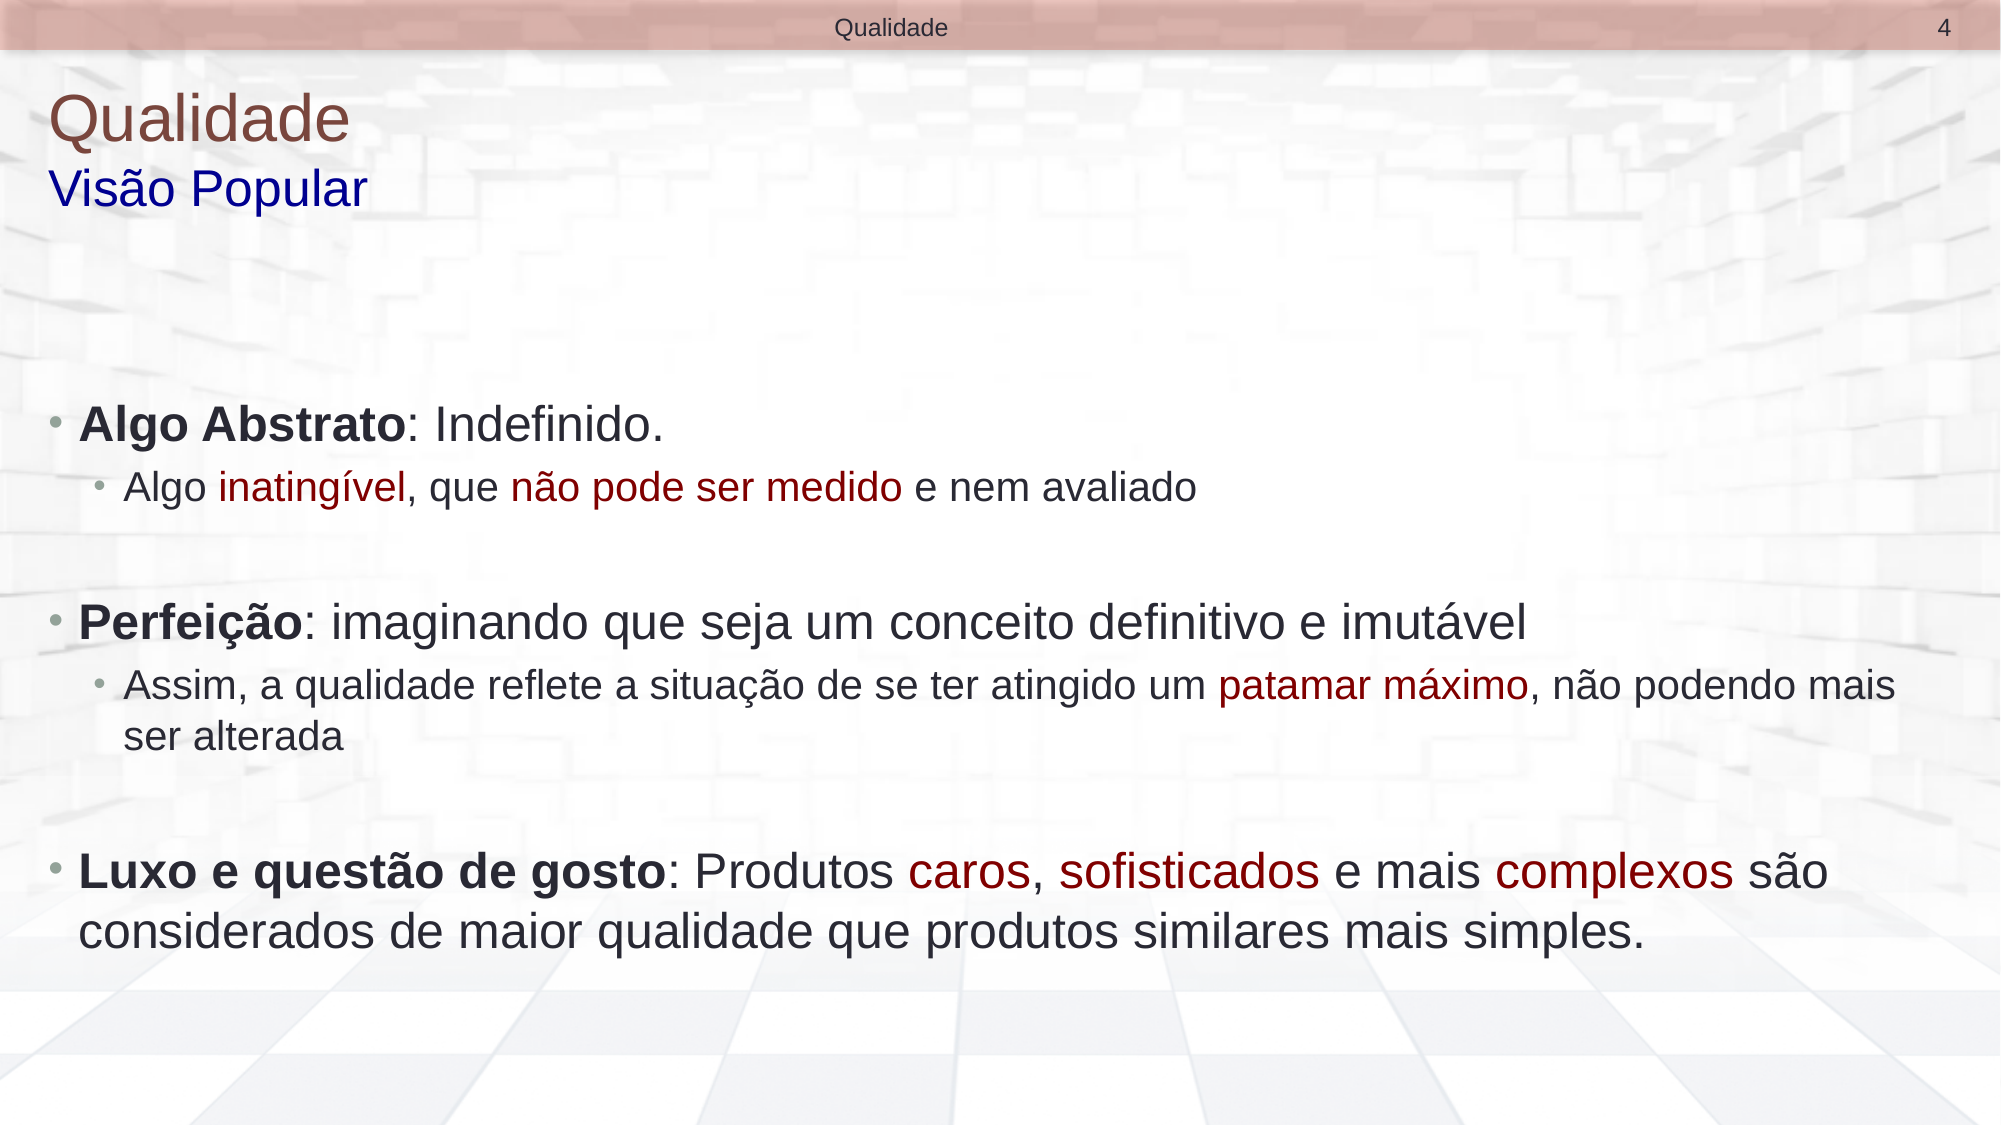

4
Qualidade
# Qualidade Visão Popular
Algo Abstrato: Indefinido.
Algo inatingível, que não pode ser medido e nem avaliado

Perfeição: imaginando que seja um conceito definitivo e imutável
Assim, a qualidade reflete a situação de se ter atingido um patamar máximo, não podendo mais ser alterada

Luxo e questão de gosto: Produtos caros, sofisticados e mais complexos são considerados de maior qualidade que produtos similares mais simples.